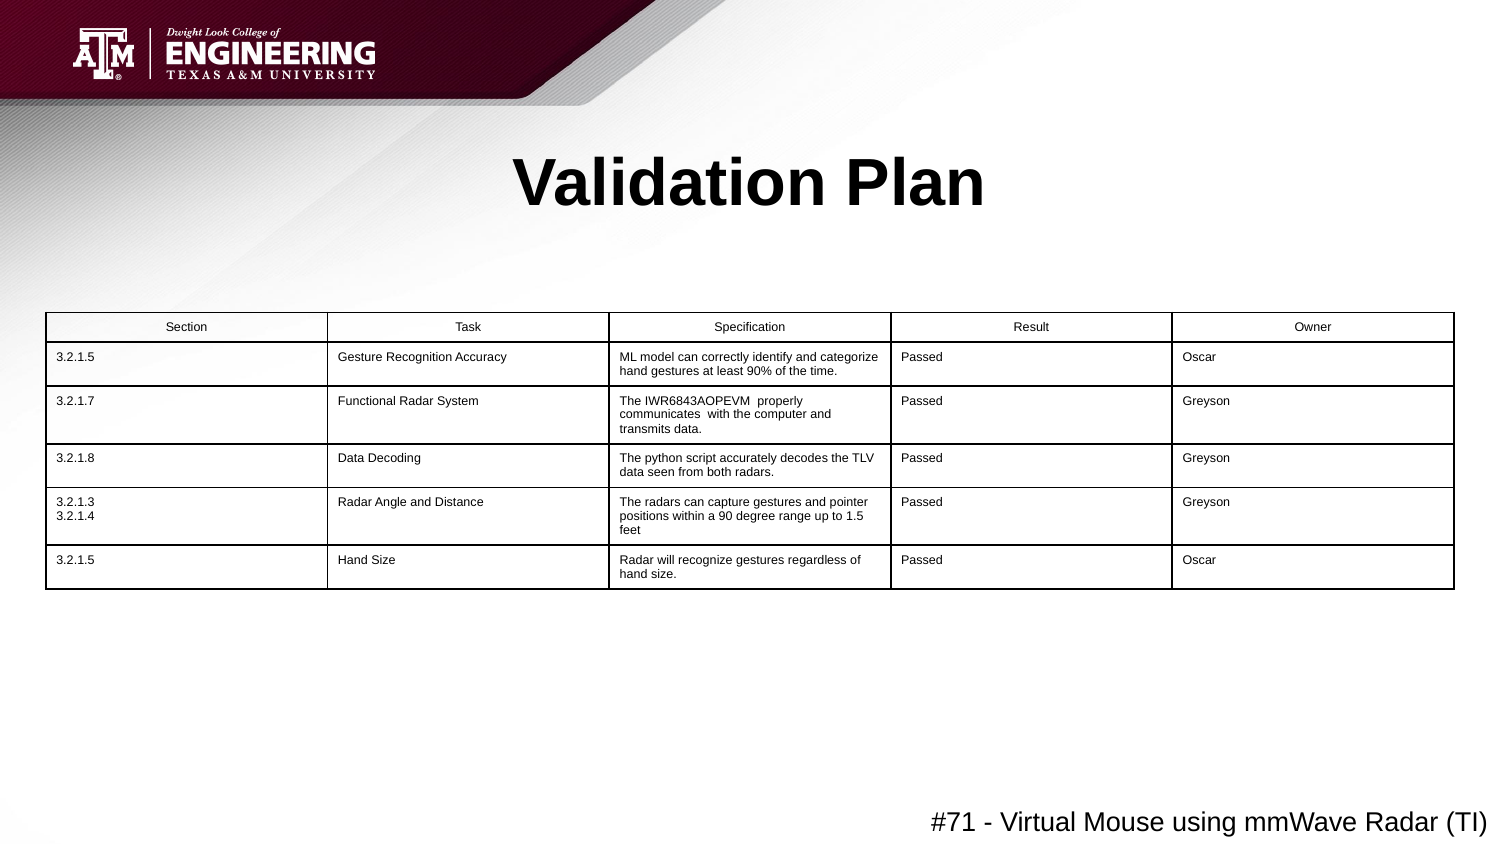

# Validation Plan
| Section | Task | Specification | Result | Owner |
| --- | --- | --- | --- | --- |
| 3.2.1.5 | Gesture Recognition Accuracy | ML model can correctly identify and categorize hand gestures at least 90% of the time. | Passed | Oscar |
| 3.2.1.7 | Functional Radar System | The IWR6843AOPEVM properly communicates with the computer and transmits data. | Passed | Greyson |
| 3.2.1.8 | Data Decoding | The python script accurately decodes the TLV data seen from both radars. | Passed | Greyson |
| 3.2.1.3 3.2.1.4 | Radar Angle and Distance | The radars can capture gestures and pointer positions within a 90 degree range up to 1.5 feet | Passed | Greyson |
| 3.2.1.5 | Hand Size | Radar will recognize gestures regardless of hand size. | Passed | Oscar |
#71 - Virtual Mouse using mmWave Radar (TI)